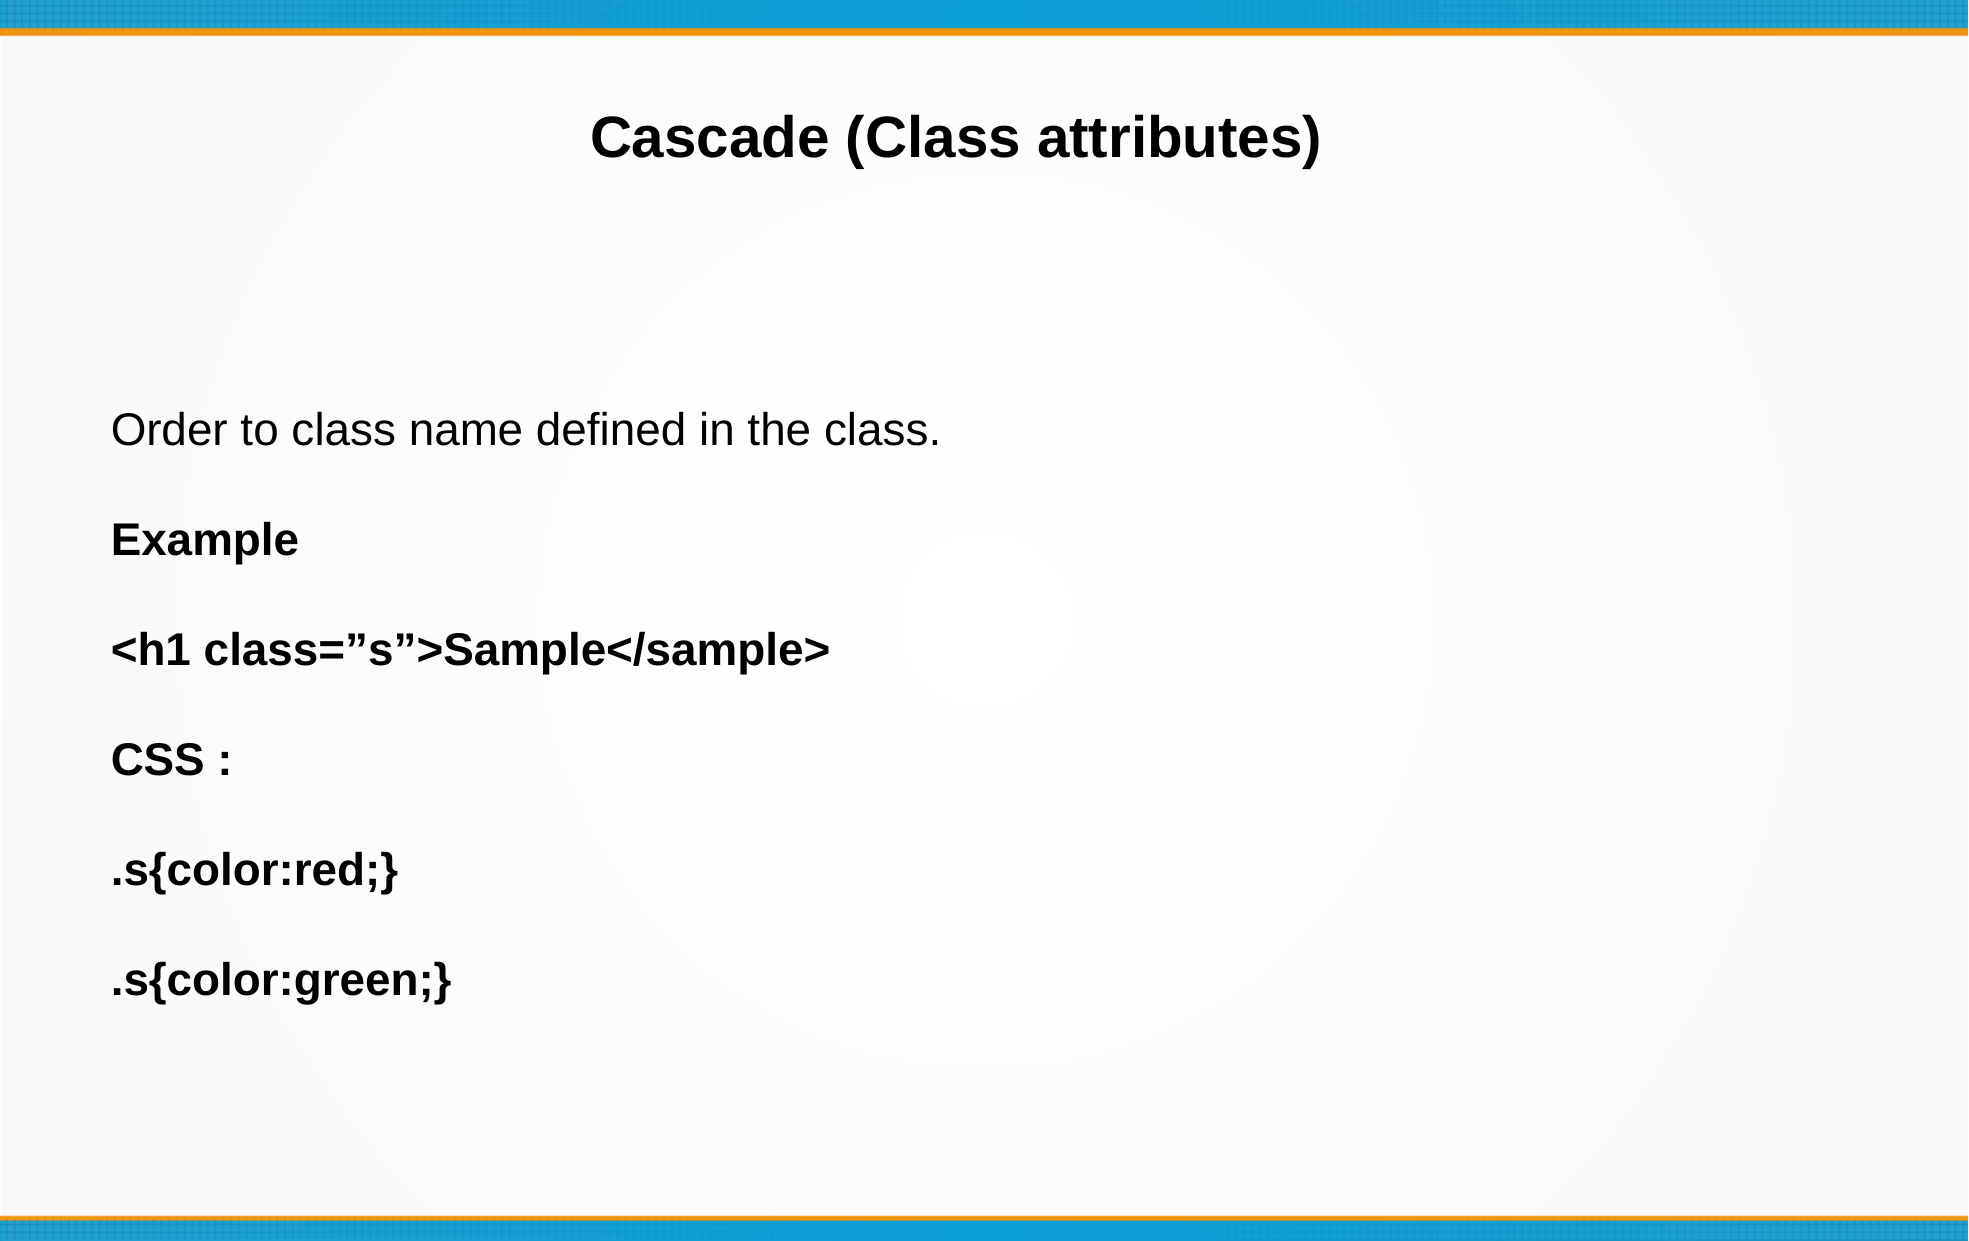

Cascade (Class attributes)
Order to class name defined in the class.
Example
<h1 class=”s”>Sample</sample>
CSS :
.s{color:red;}
.s{color:green;}